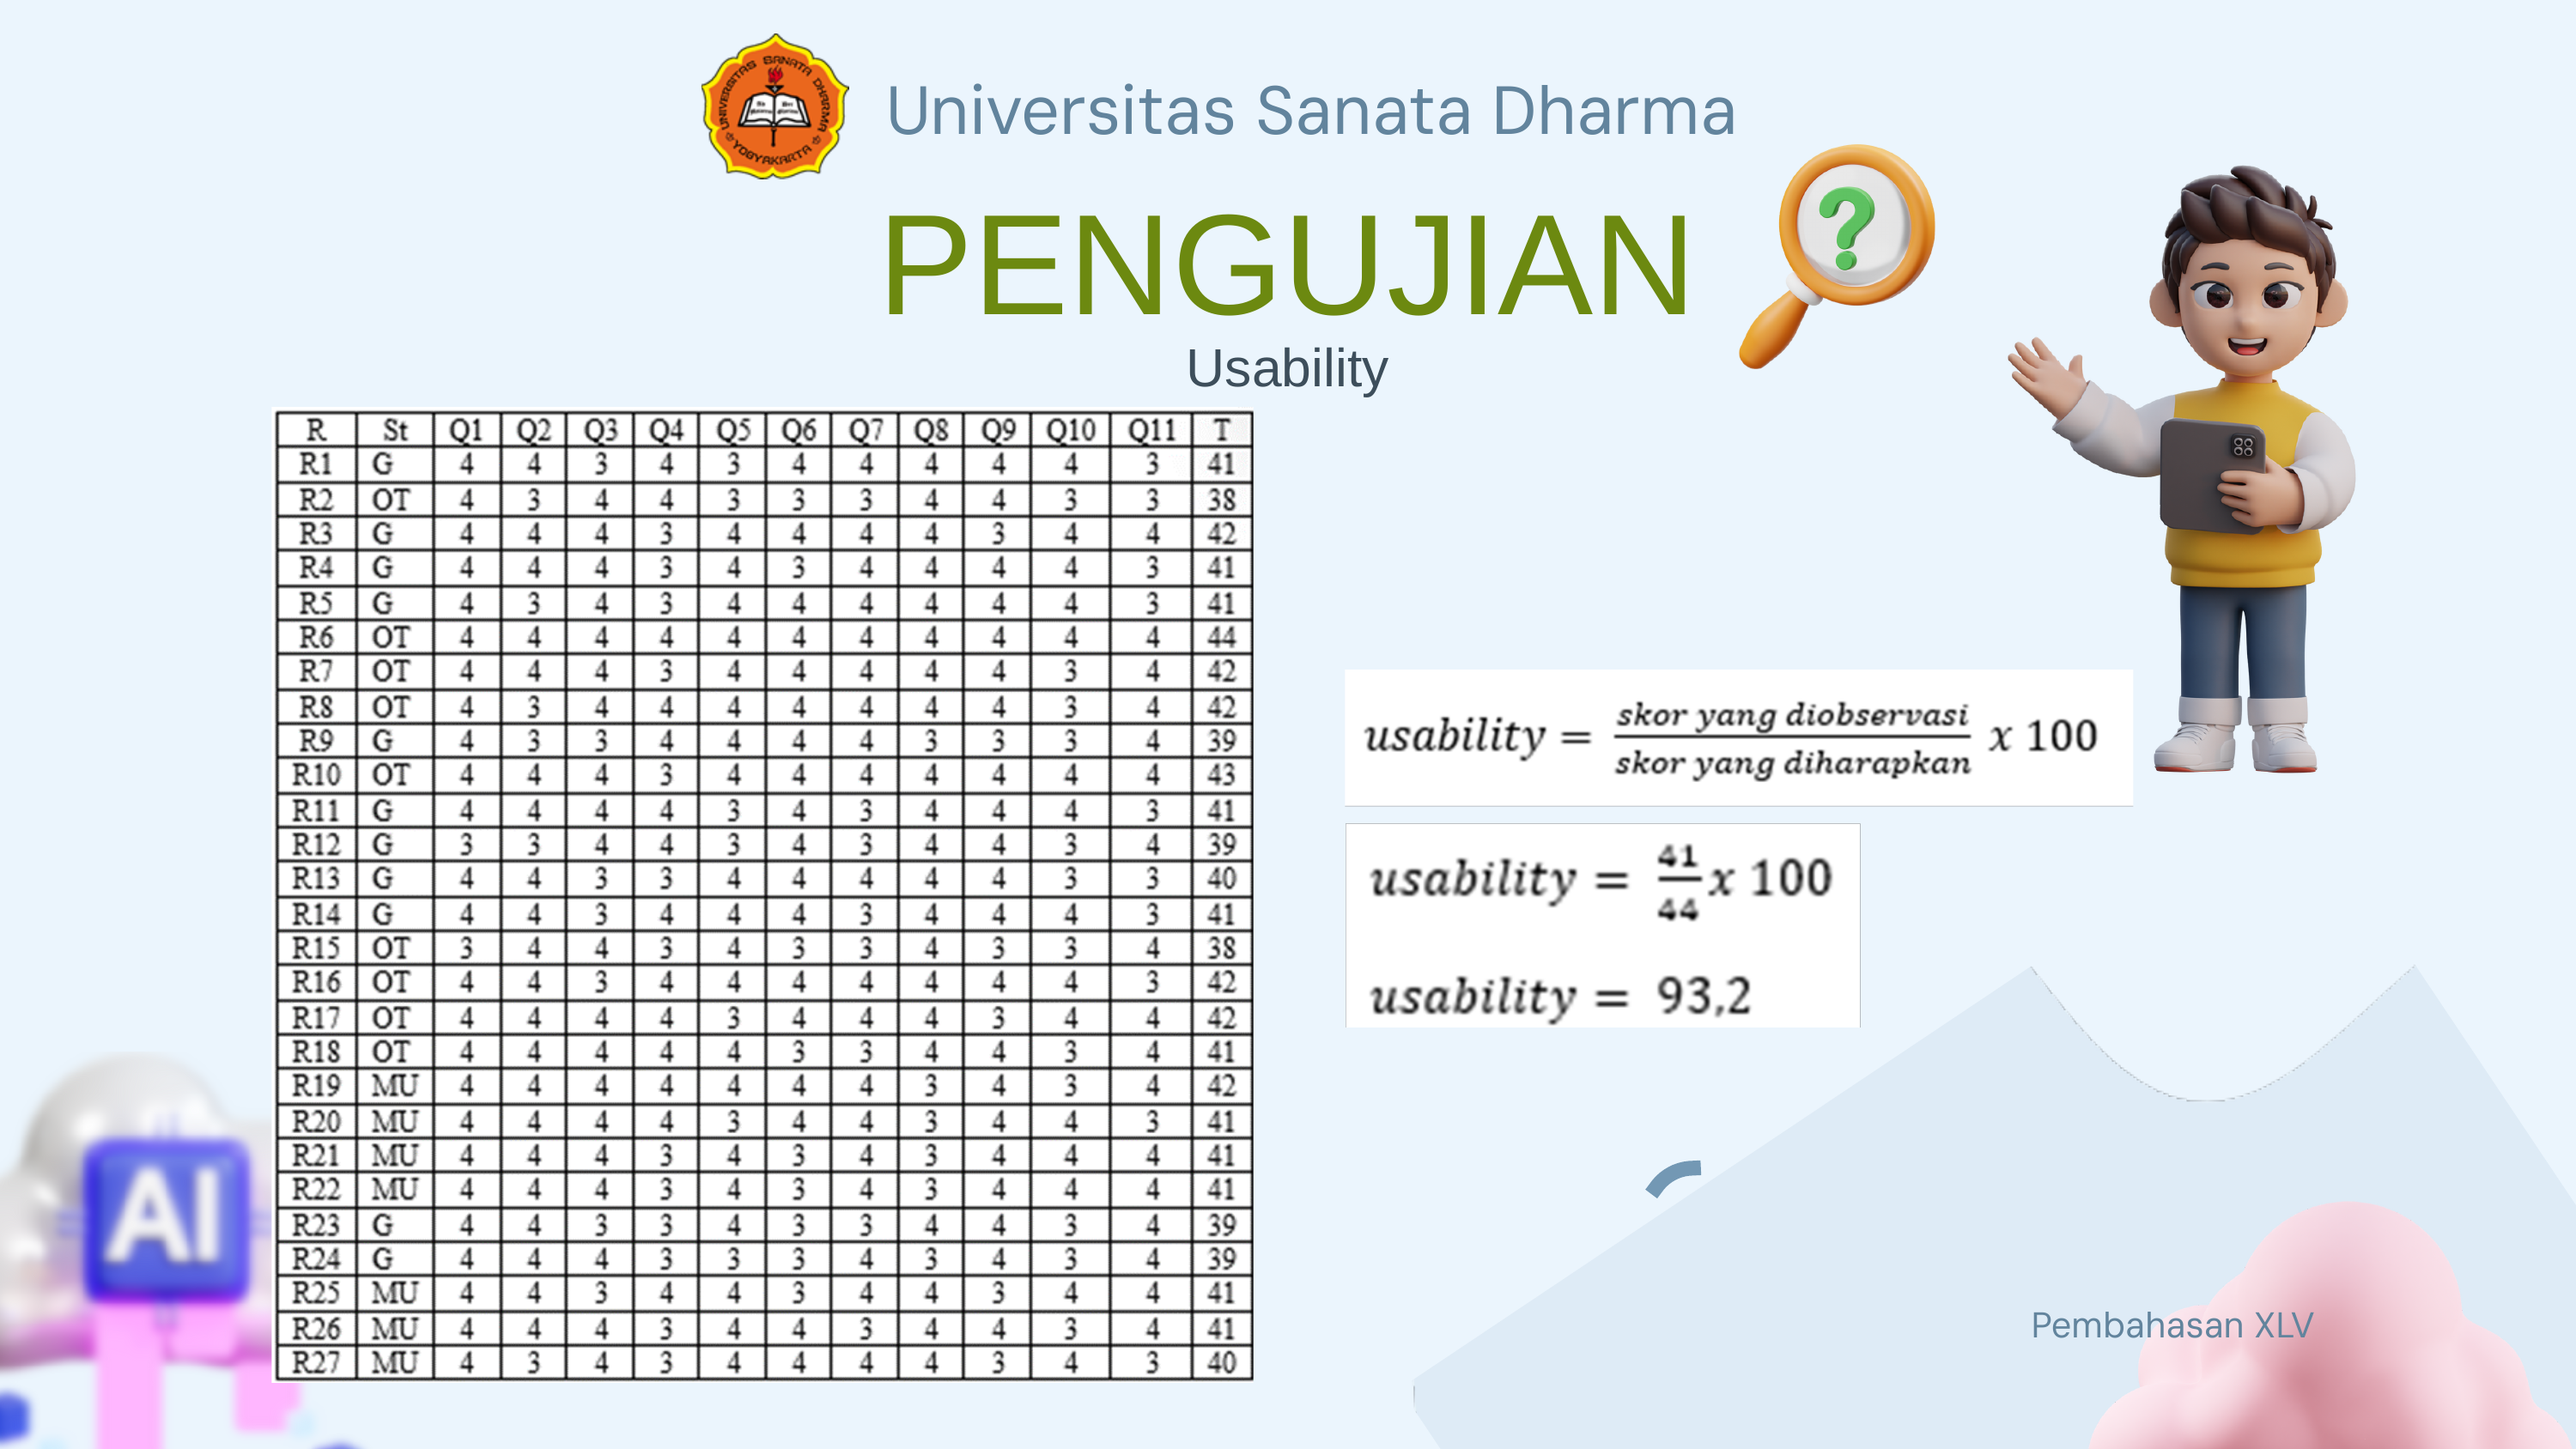

Universitas Sanata Dharma

PENGUJIAN
Usability

Pembahasan XLV